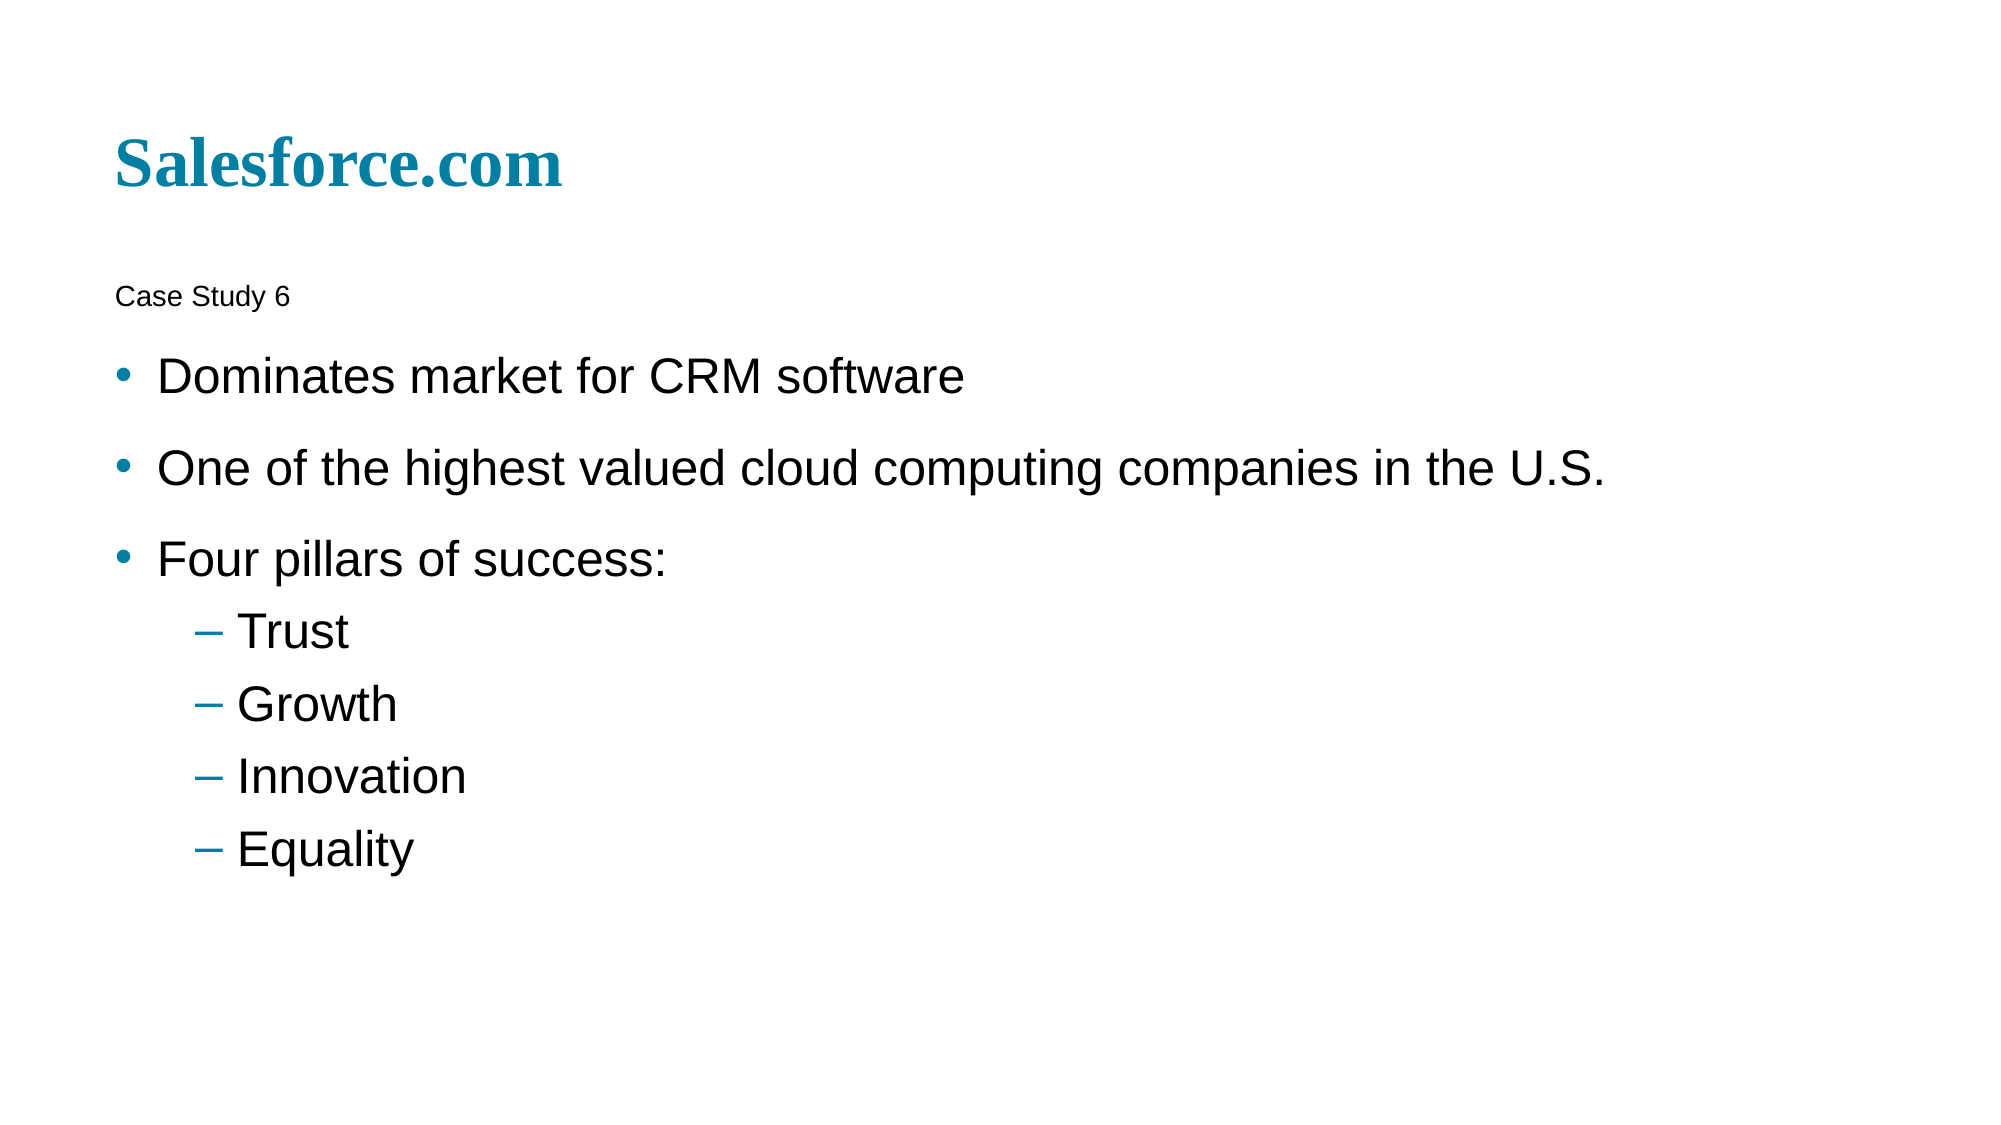

# Salesforce.com
Case Study 6
Dominates market for CRM software
One of the highest valued cloud computing companies in the U.S.
Four pillars of success:
Trust
Growth
Innovation
Equality